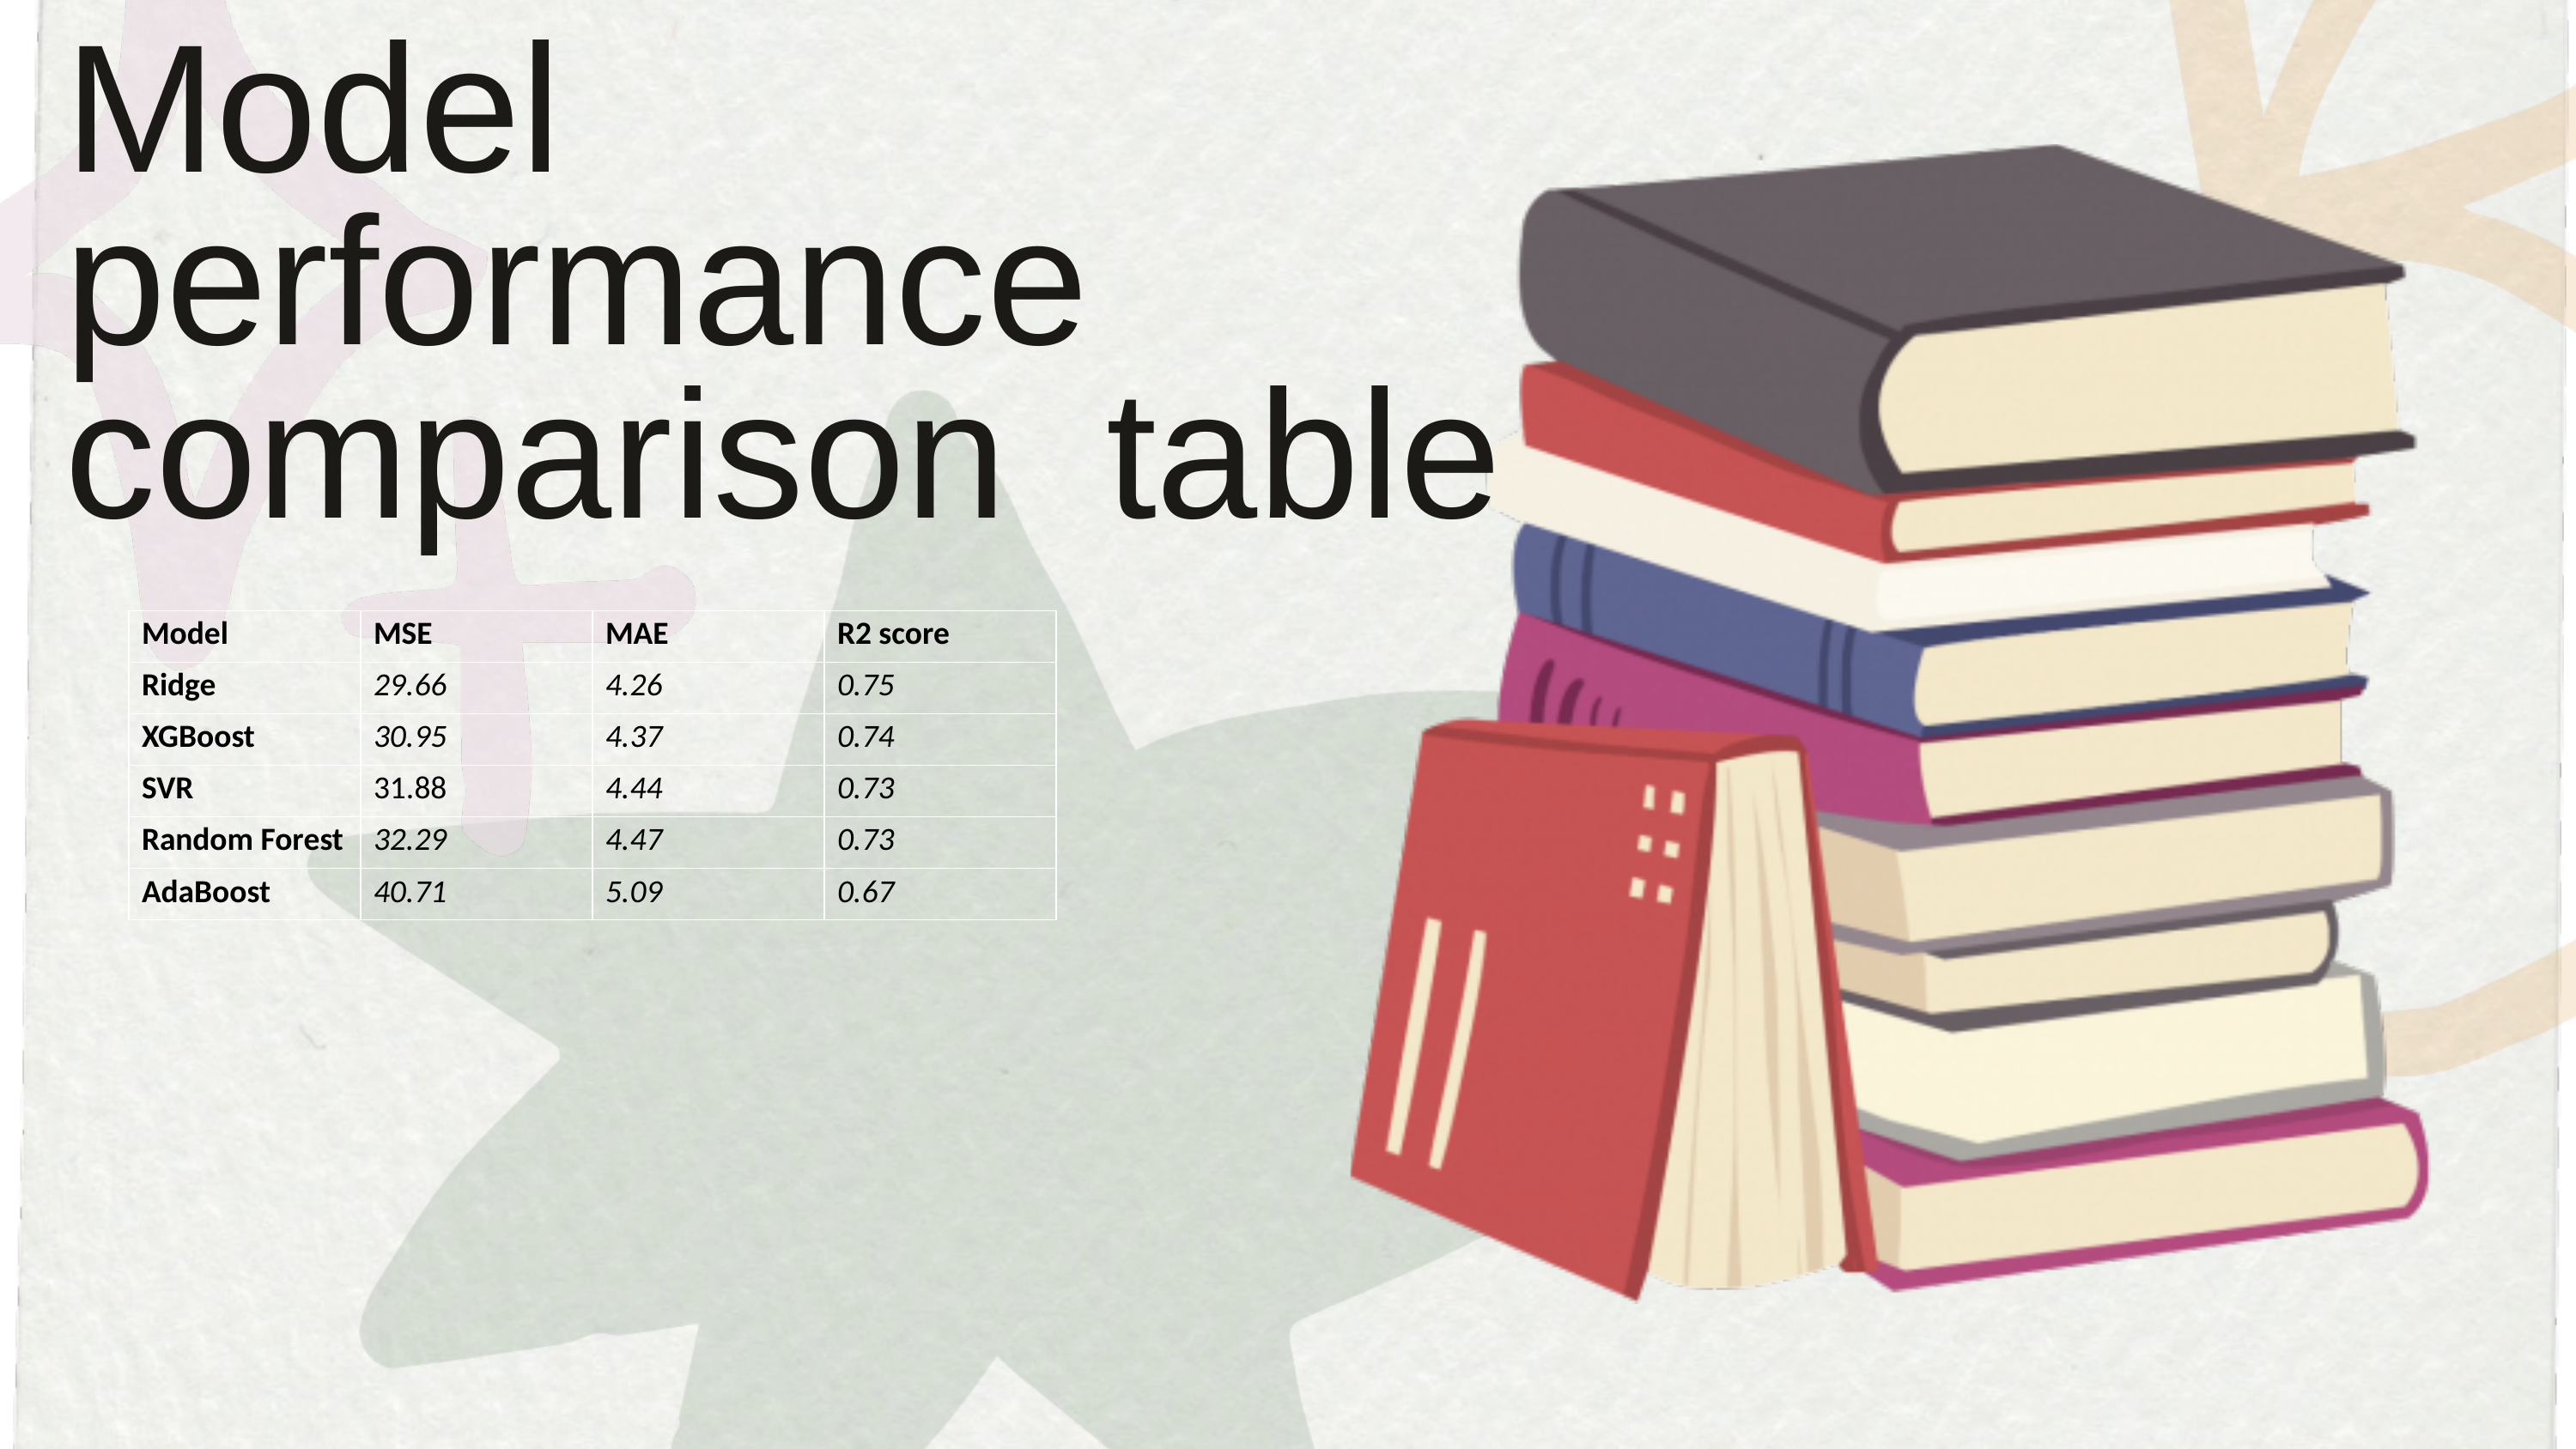

Model performance comparison table

| Model | MSE | MAE | R2 score |
| --- | --- | --- | --- |
| Ridge | 29.66 | 4.26 | 0.75 |
| XGBoost | 30.95 | 4.37 | 0.74 |
| SVR | 31.88 | 4.44 | 0.73 |
| Random Forest | 32.29 | 4.47 | 0.73 |
| AdaBoost | 40.71 | 5.09 | 0.67 |